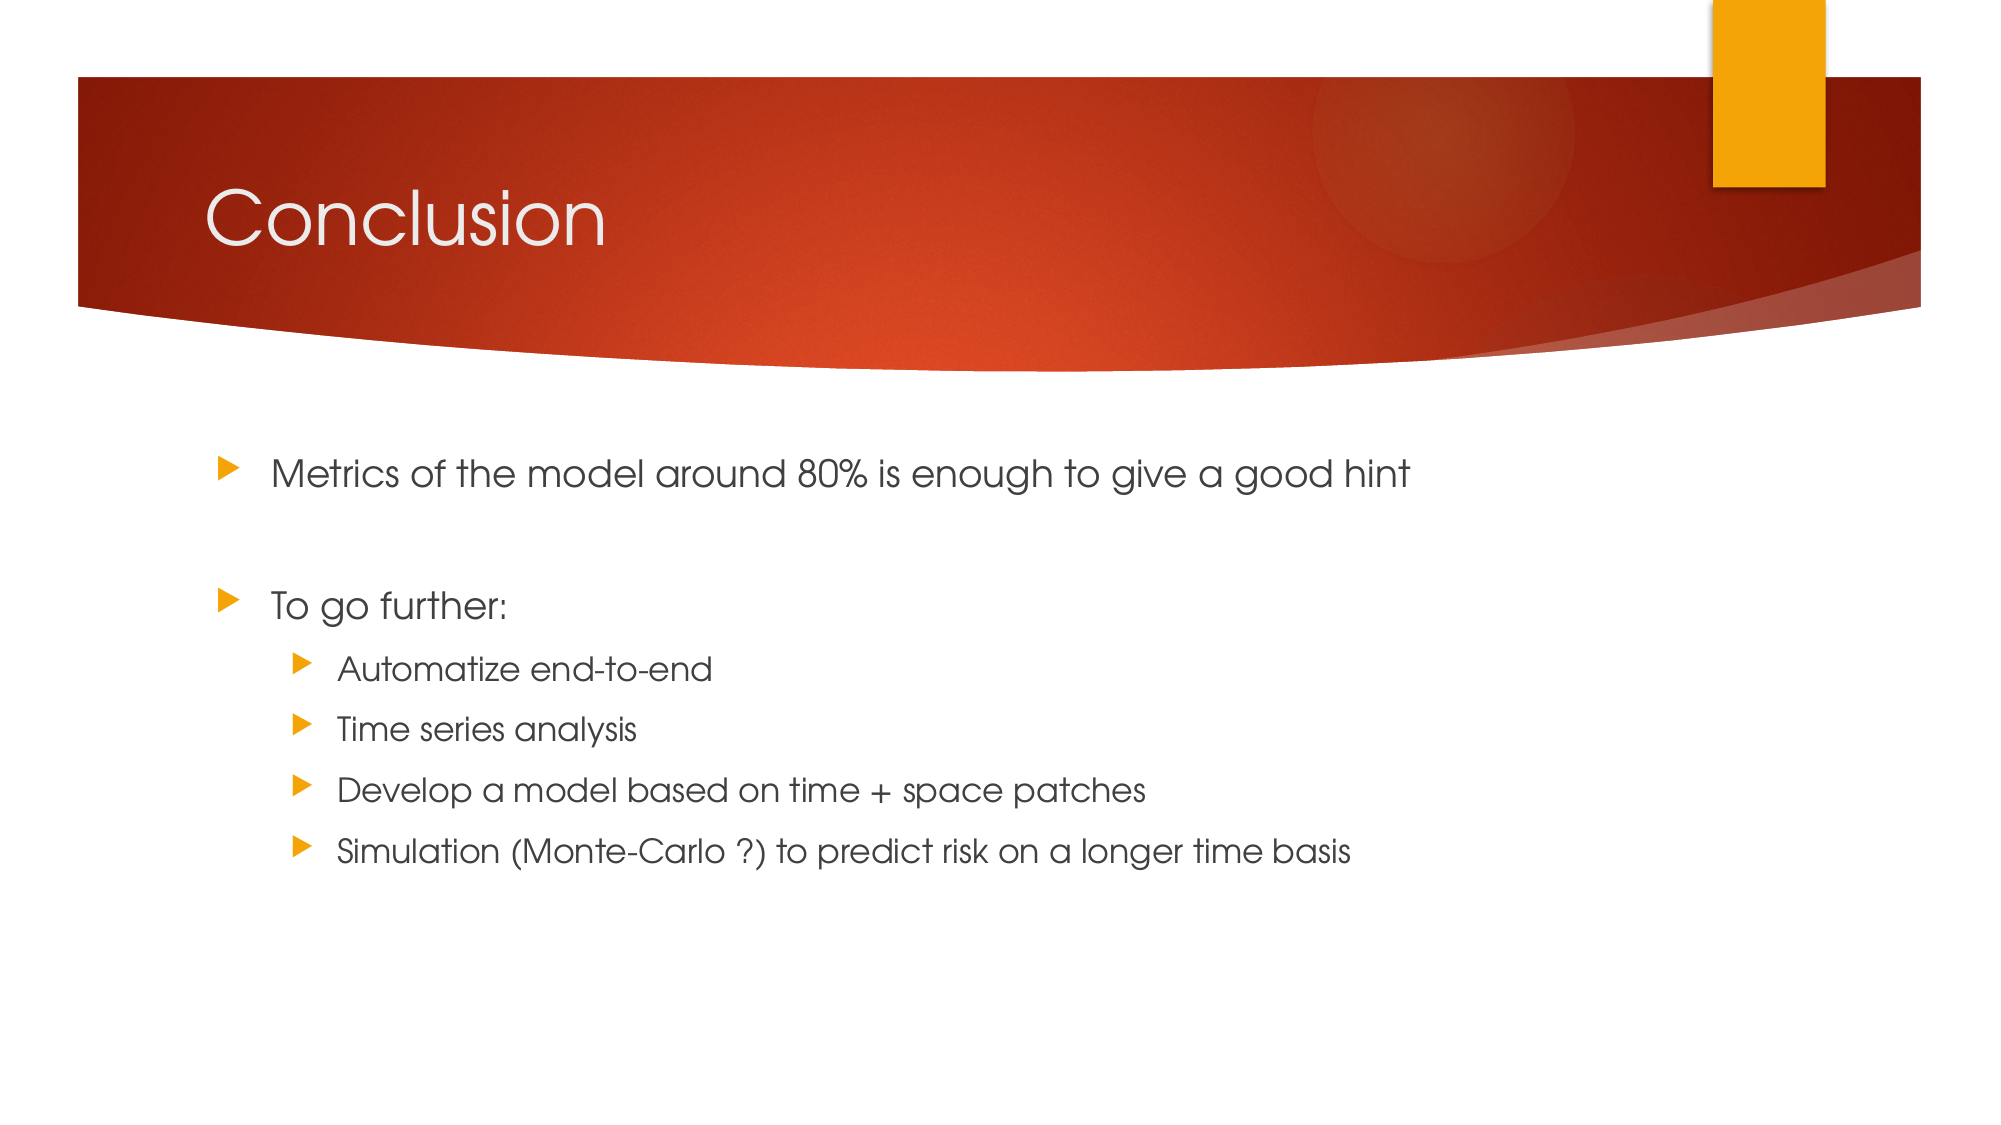

# Conclusion
Metrics of the model around 80% is enough to give a good hint

To go further:
Automatize end-to-end
Time series analysis
Develop a model based on time + space patches
Simulation (Monte-Carlo ?) to predict risk on a longer time basis